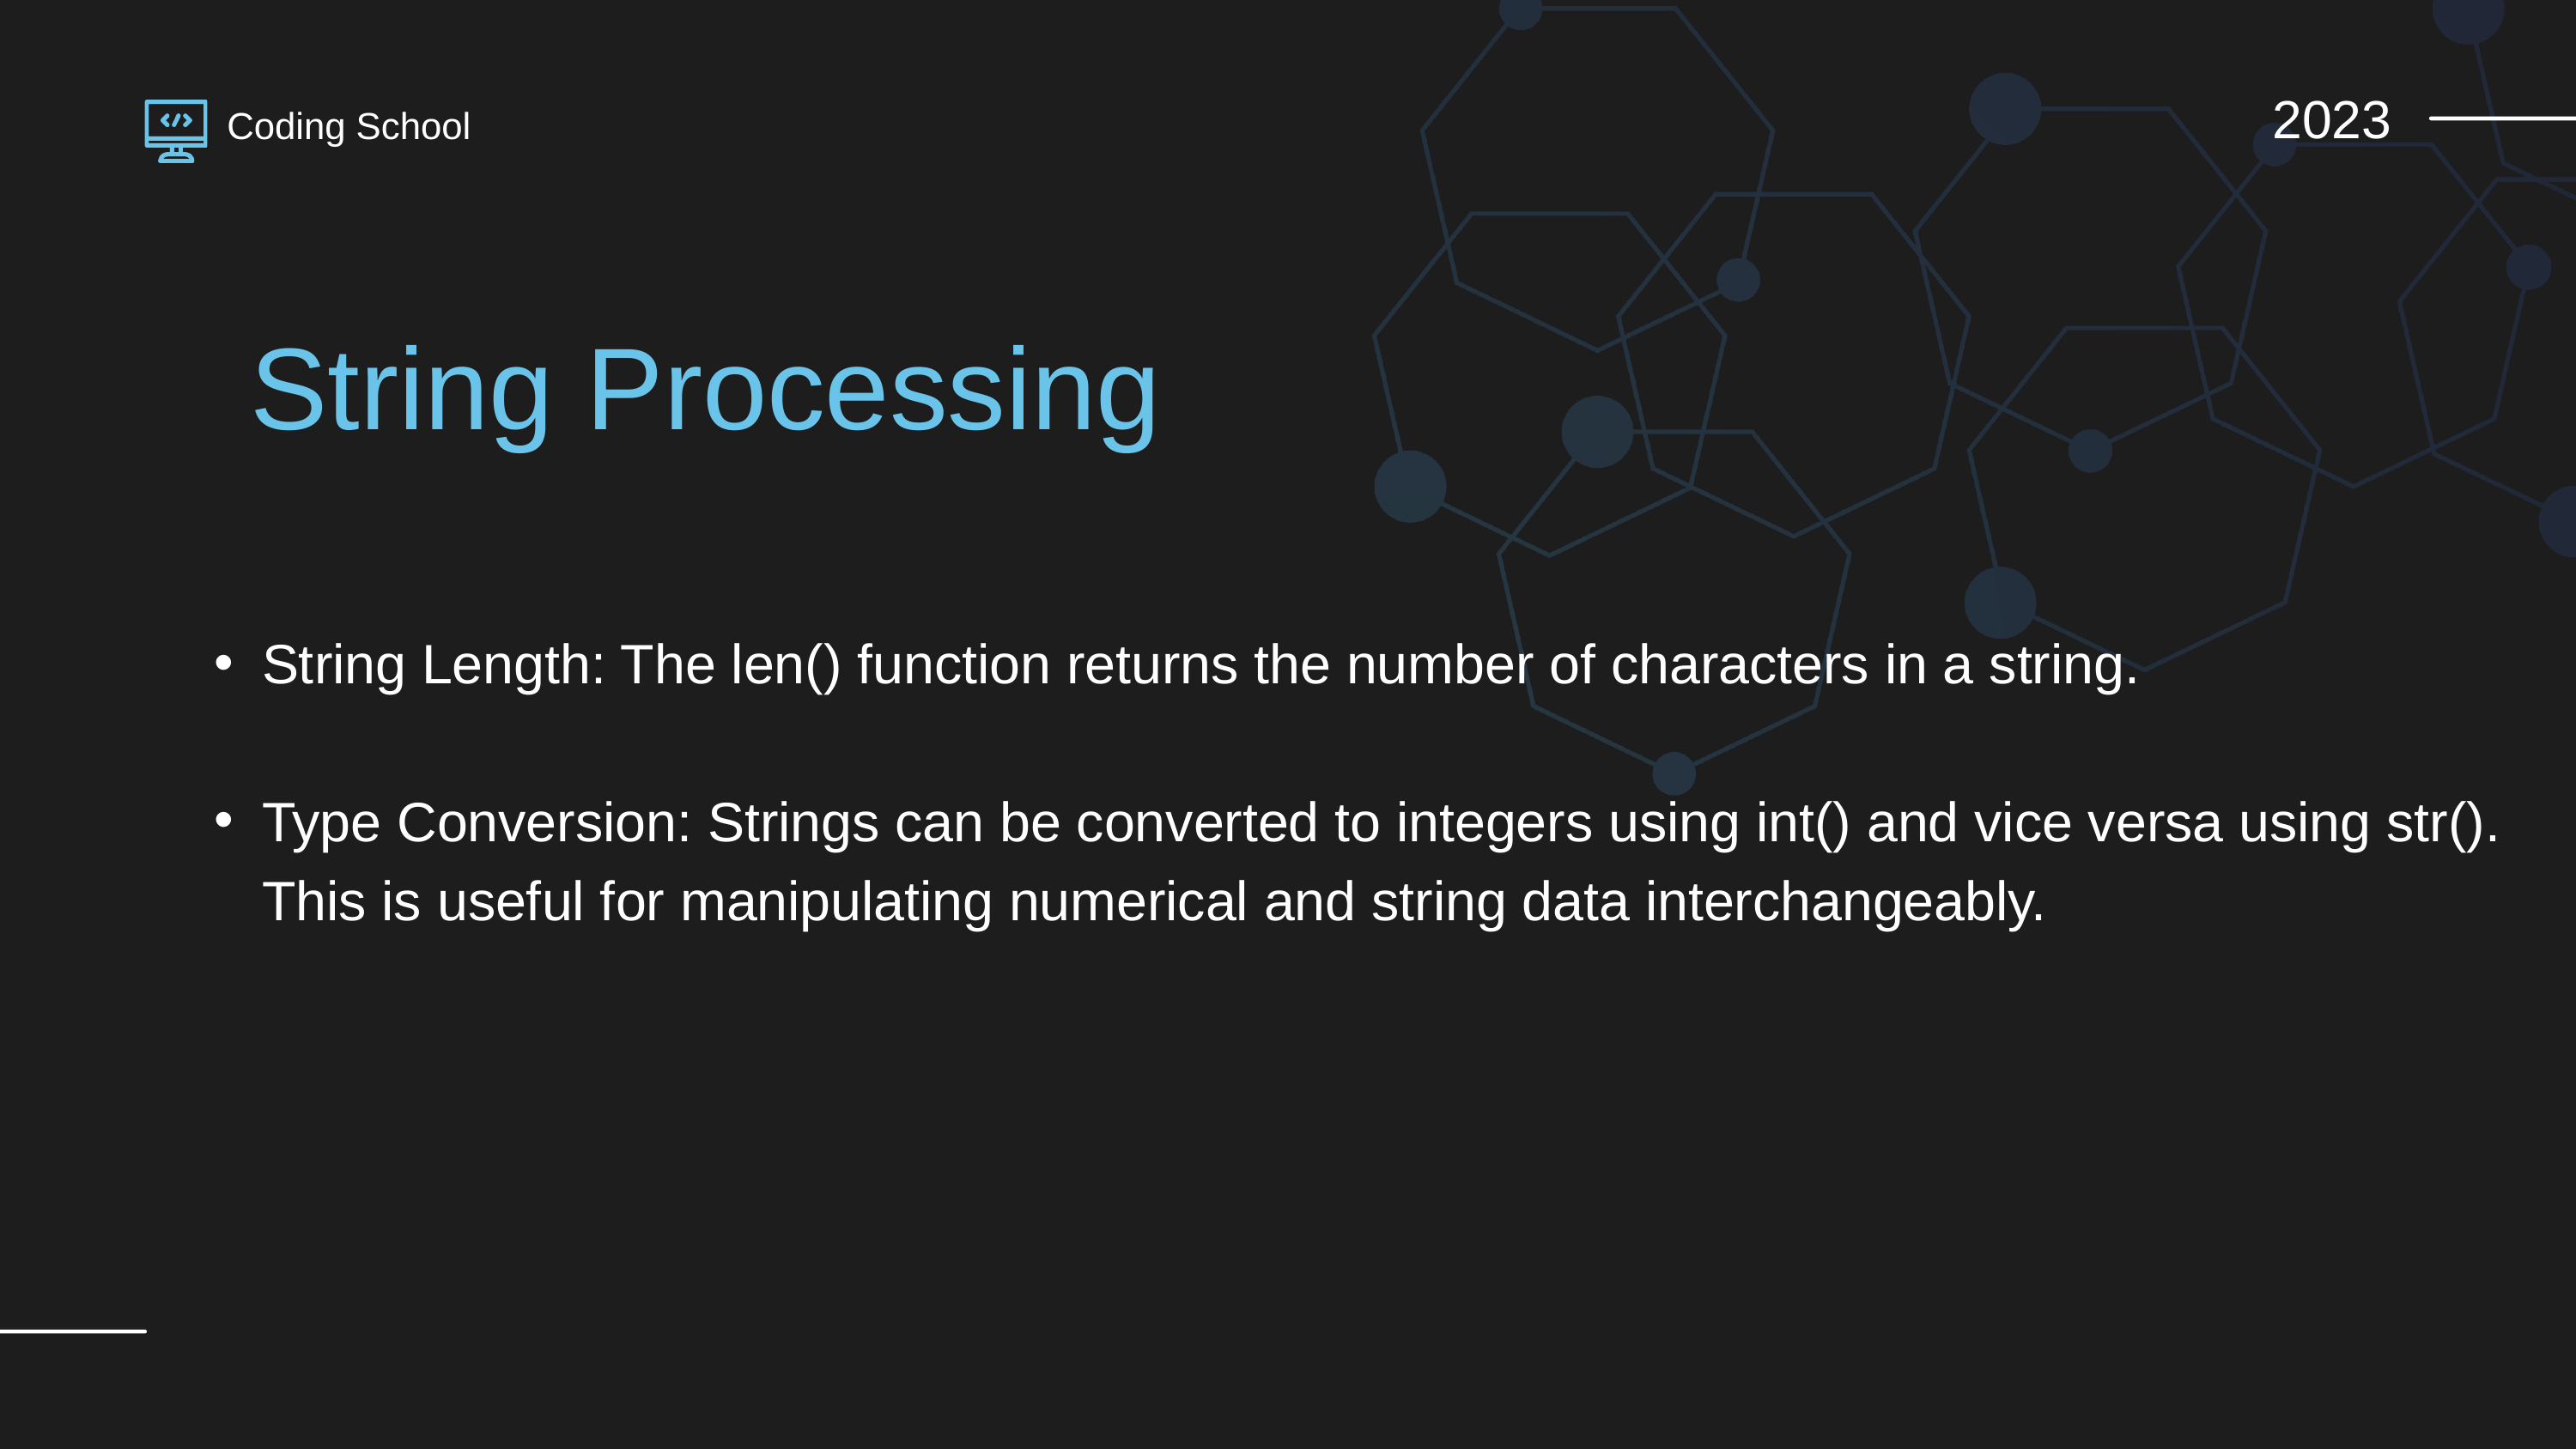

2023
Coding School

String Processing
String Length: The len() function returns the number of characters in a string.

Type Conversion: Strings can be converted to integers using int() and vice versa using str(). This is useful for manipulating numerical and string data interchangeably.